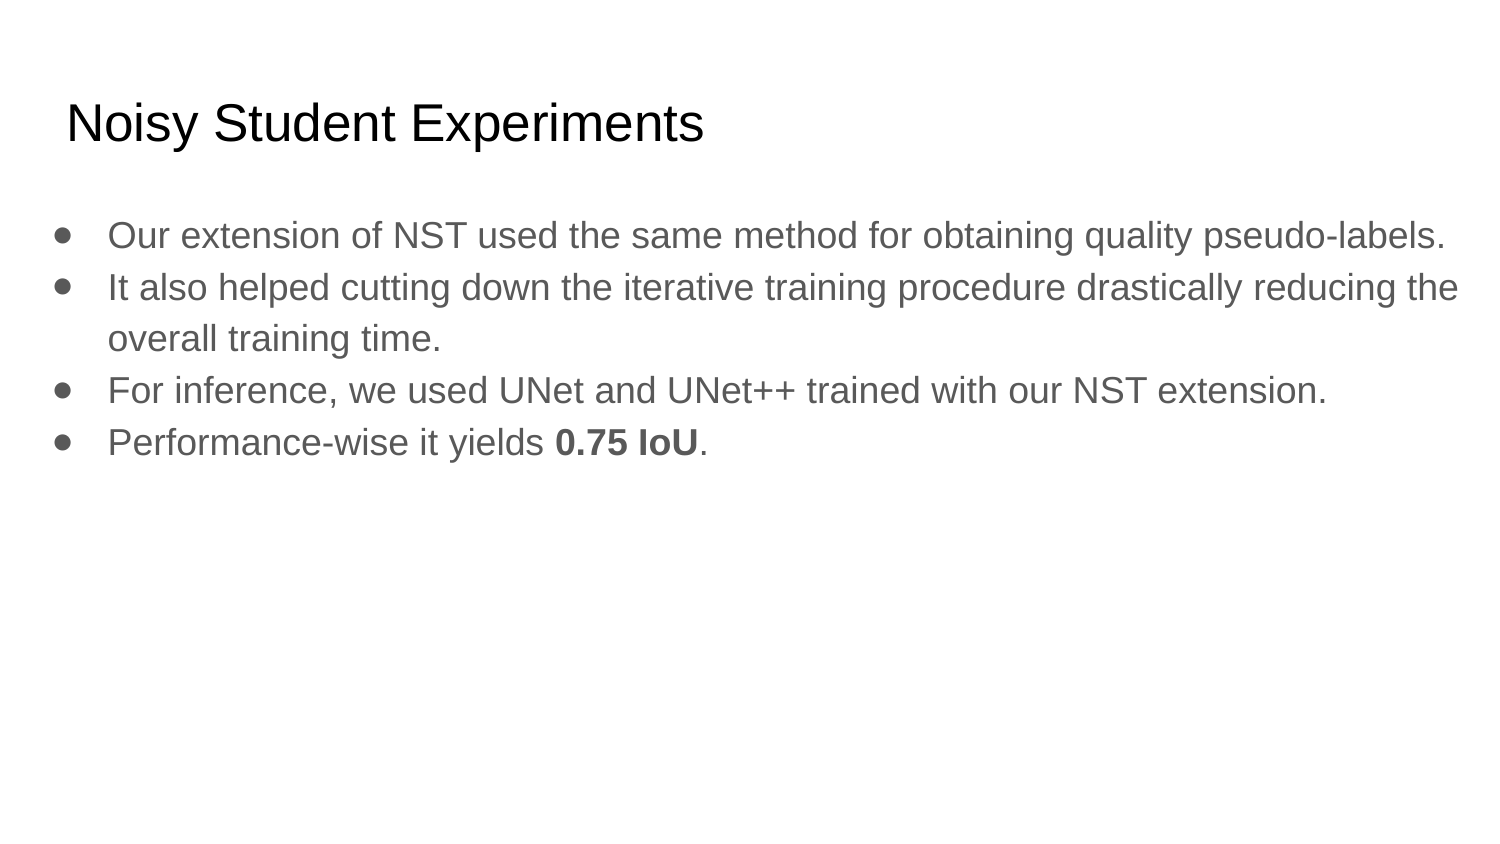

# Noisy Student Experiments
Our extension of NST used the same method for obtaining quality pseudo-labels.
It also helped cutting down the iterative training procedure drastically reducing the overall training time.
For inference, we used UNet and UNet++ trained with our NST extension.
Performance-wise it yields 0.75 IoU.